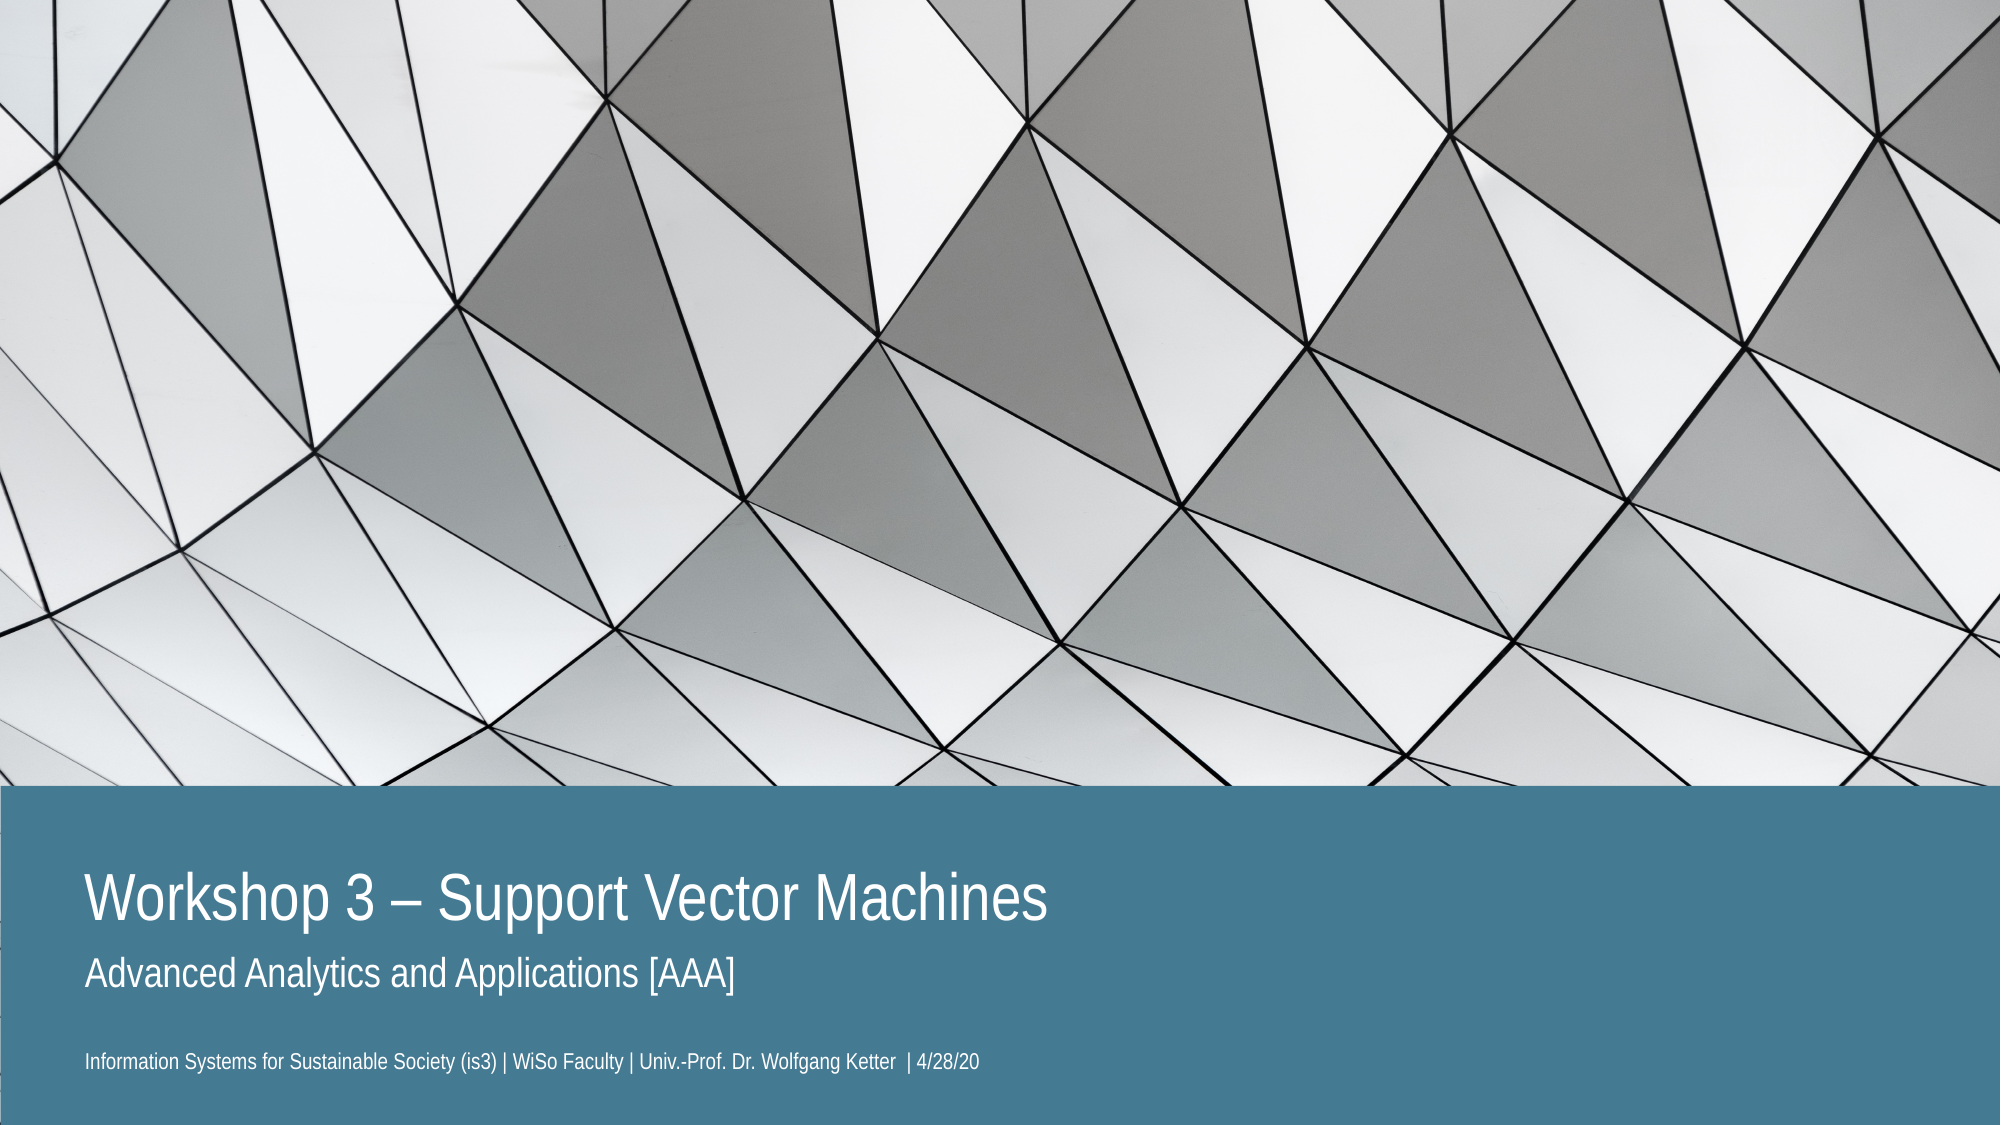

Workshop 3 – Support Vector Machines
Advanced Analytics and Applications [AAA]
Information Systems for Sustainable Society (is3) | WiSo Faculty | Univ.-Prof. Dr. Wolfgang Ketter  | 4/28/20